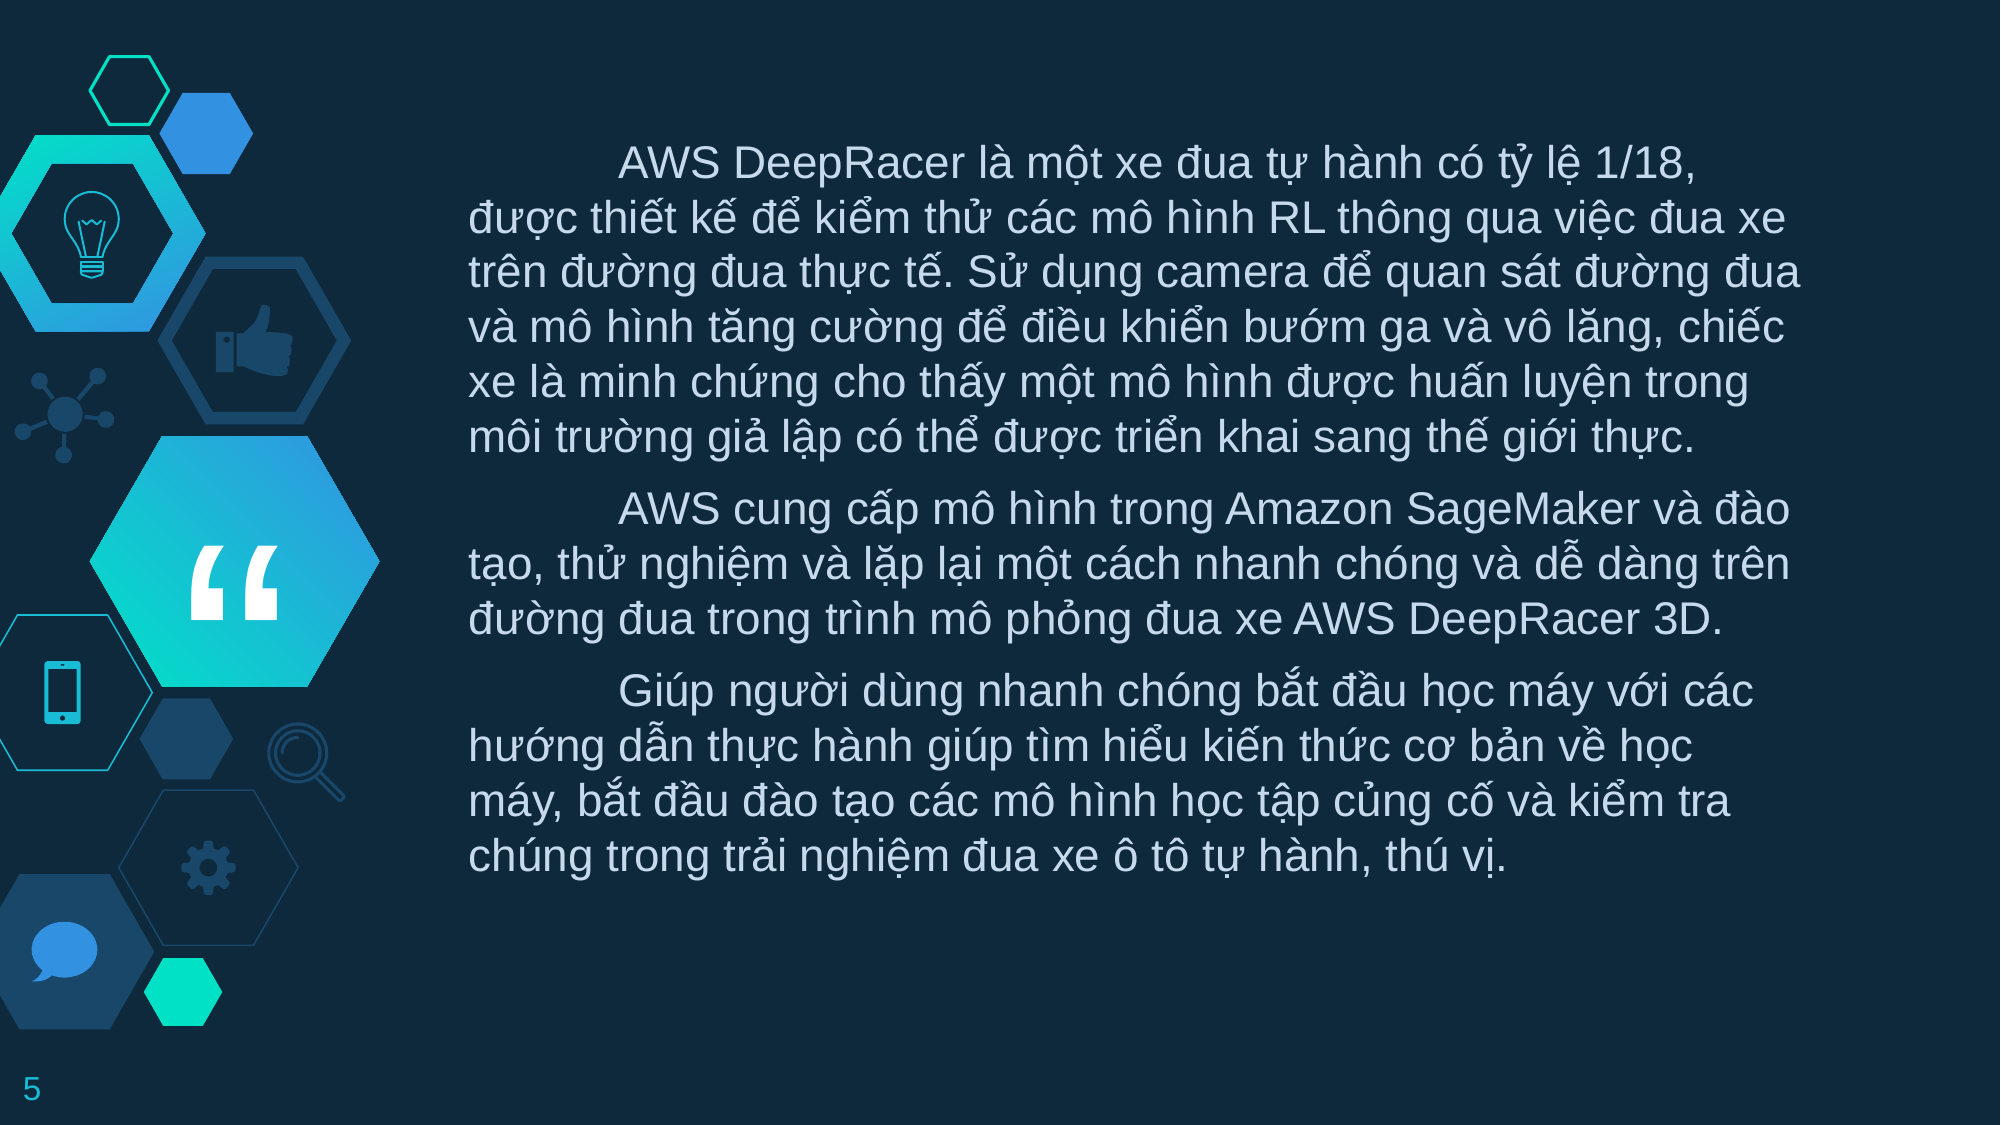

AWS DeepRacer là một xe đua tự hành có tỷ lệ 1/18, được thiết kế để kiểm thử các mô hình RL thông qua việc đua xe trên đường đua thực tế. Sử dụng camera để quan sát đường đua và mô hình tăng cường để điều khiển bướm ga và vô lăng, chiếc xe là minh chứng cho thấy một mô hình được huấn luyện trong môi trường giả lập có thể được triển khai sang thế giới thực.
	AWS cung cấp mô hình trong Amazon SageMaker và đào tạo, thử nghiệm và lặp lại một cách nhanh chóng và dễ dàng trên đường đua trong trình mô phỏng đua xe AWS DeepRacer 3D.
	Giúp người dùng nhanh chóng bắt đầu học máy với các hướng dẫn thực hành giúp tìm hiểu kiến thức cơ bản về học máy, bắt đầu đào tạo các mô hình học tập củng cố và kiểm tra chúng trong trải nghiệm đua xe ô tô tự hành, thú vị.

5